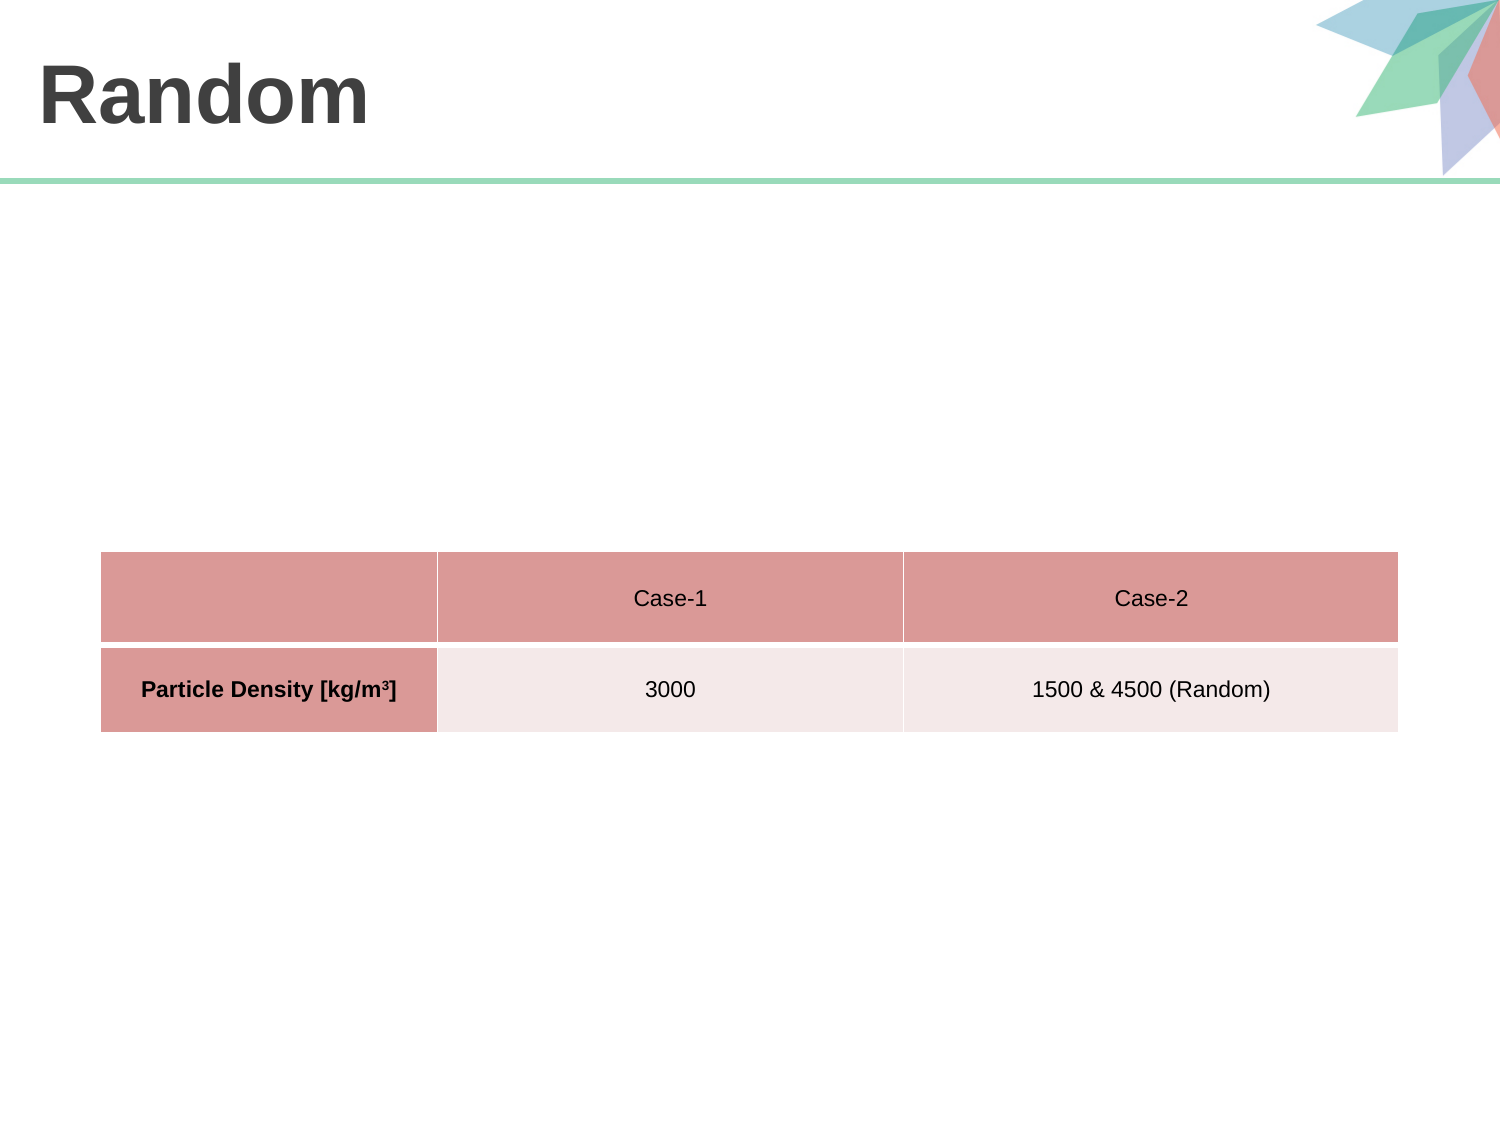

# Random

|  | Case-1 | Case-2 |
| --- | --- | --- |
| Particle Density [kg/m3] | 3000 | 1500 & 4500 (Random) |